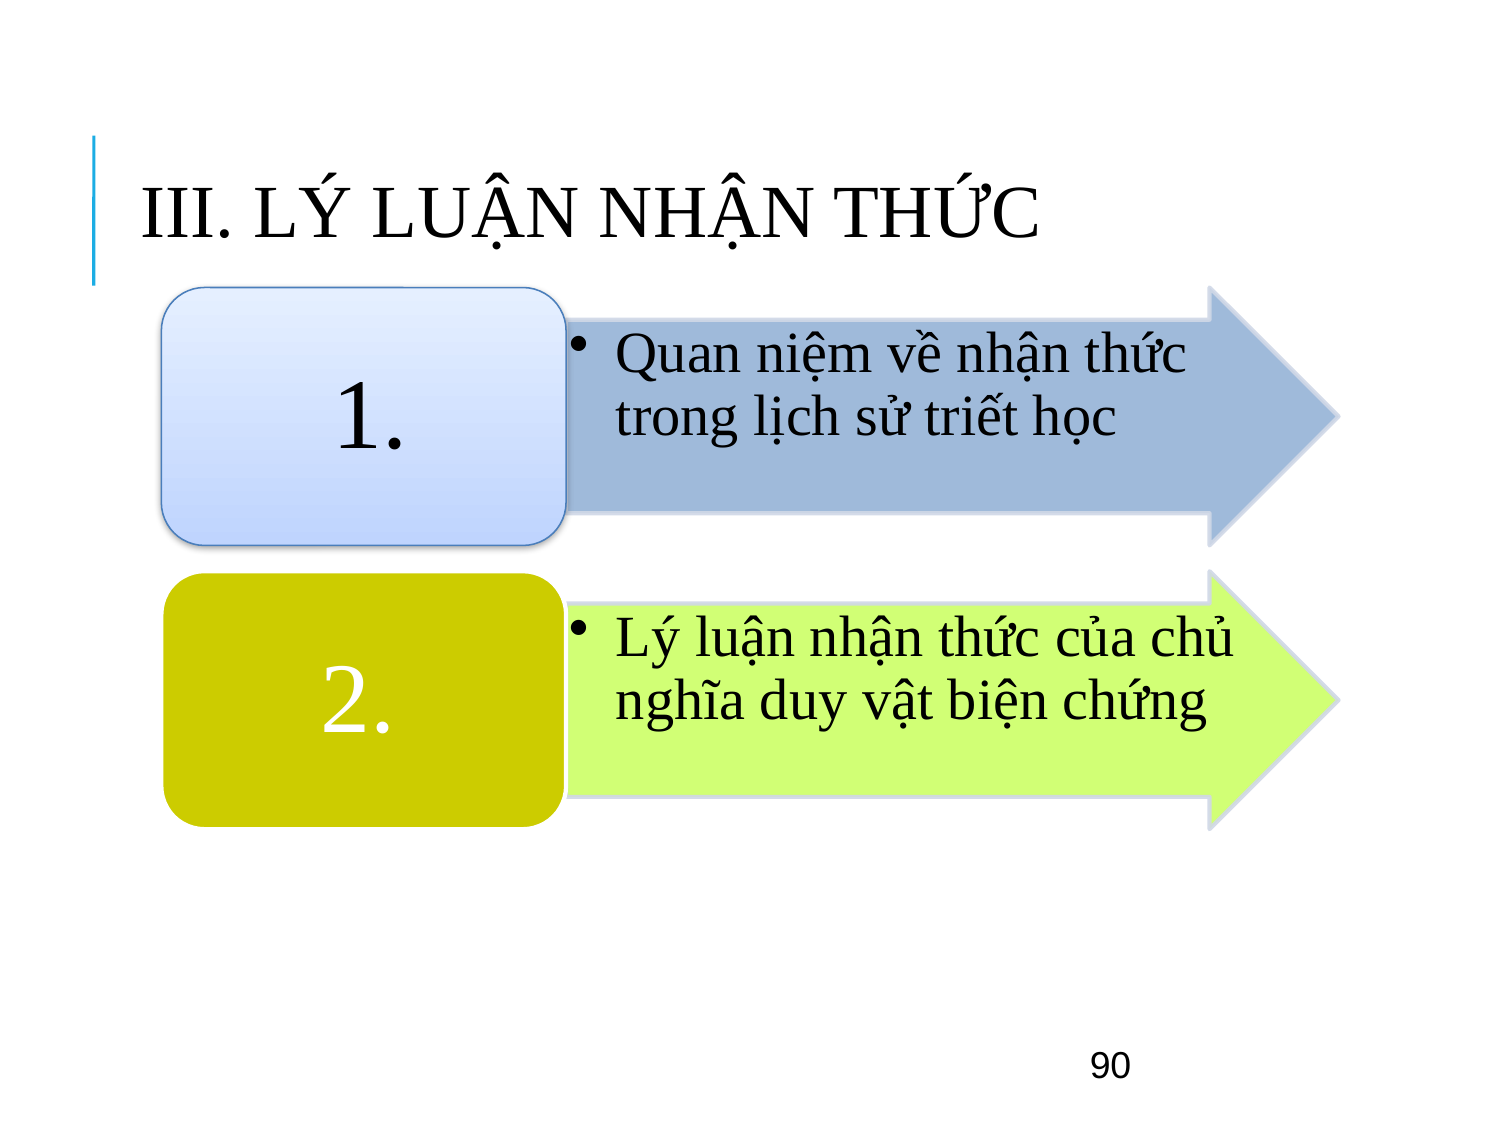

# III. LÝ LUẬN NHẬN THỨC
Quan niệm về nhận thức trong lịch sử triết học
1.
Lý luận nhận thức của chủ nghĩa duy vật biện chứng
2.
90